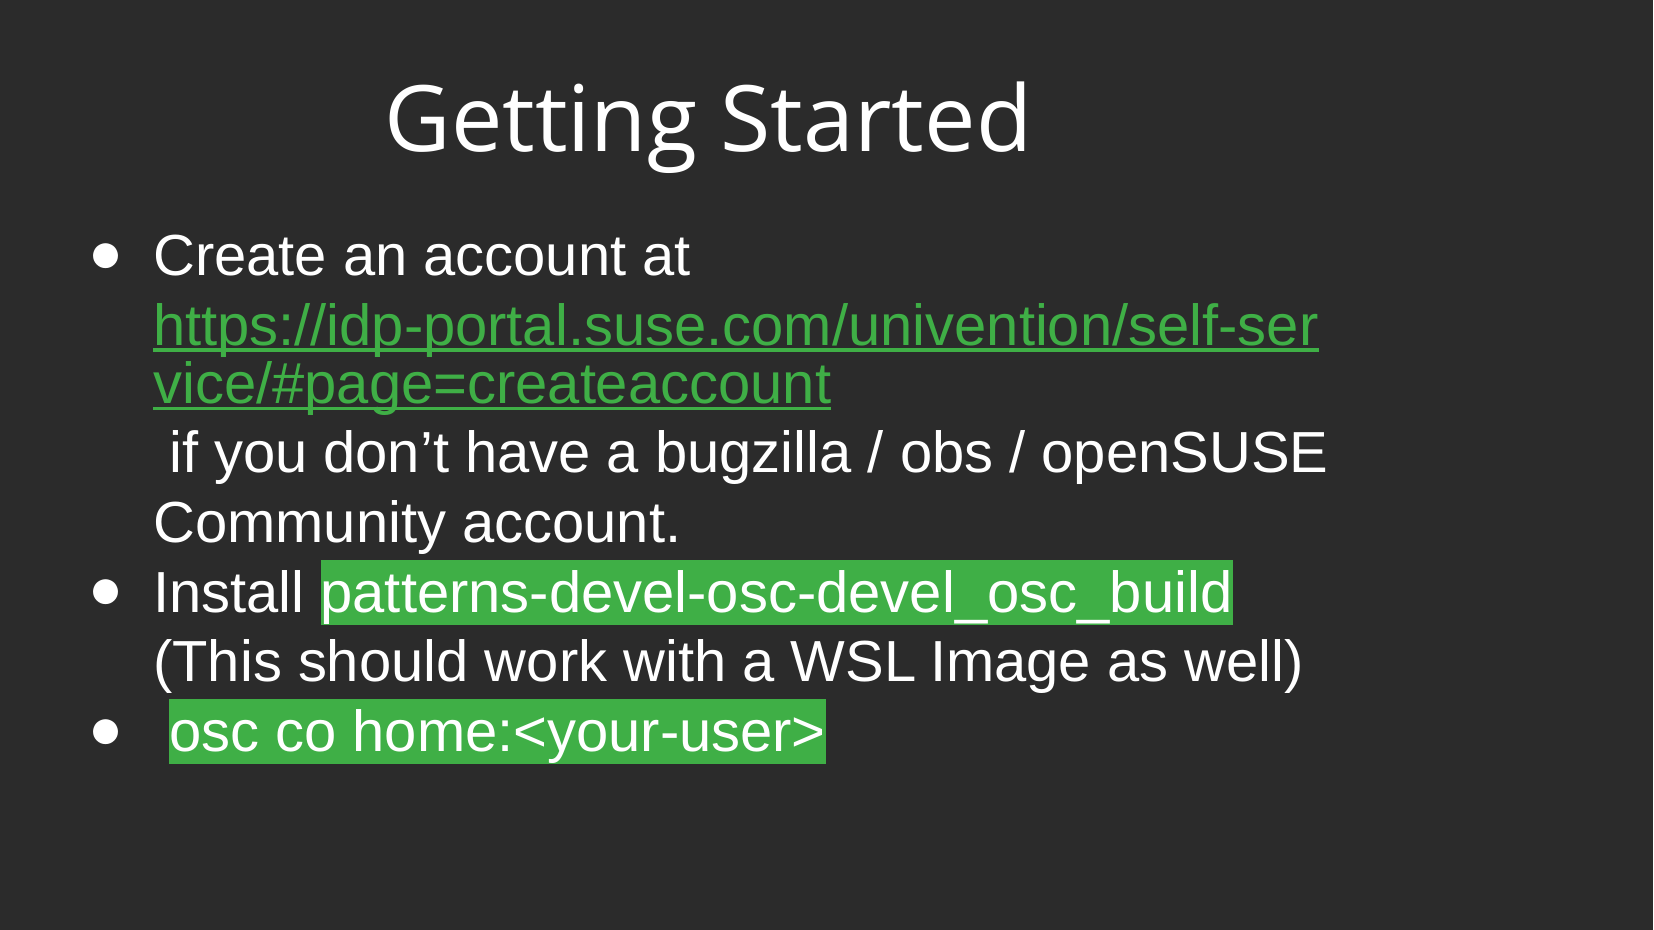

# Getting Started
Create an account at https://idp-portal.suse.com/univention/self-service/#page=createaccount if you don’t have a bugzilla / obs / openSUSE Community account.
Install patterns-devel-osc-devel_osc_build (This should work with a WSL Image as well)
 osc co home:<your-user>